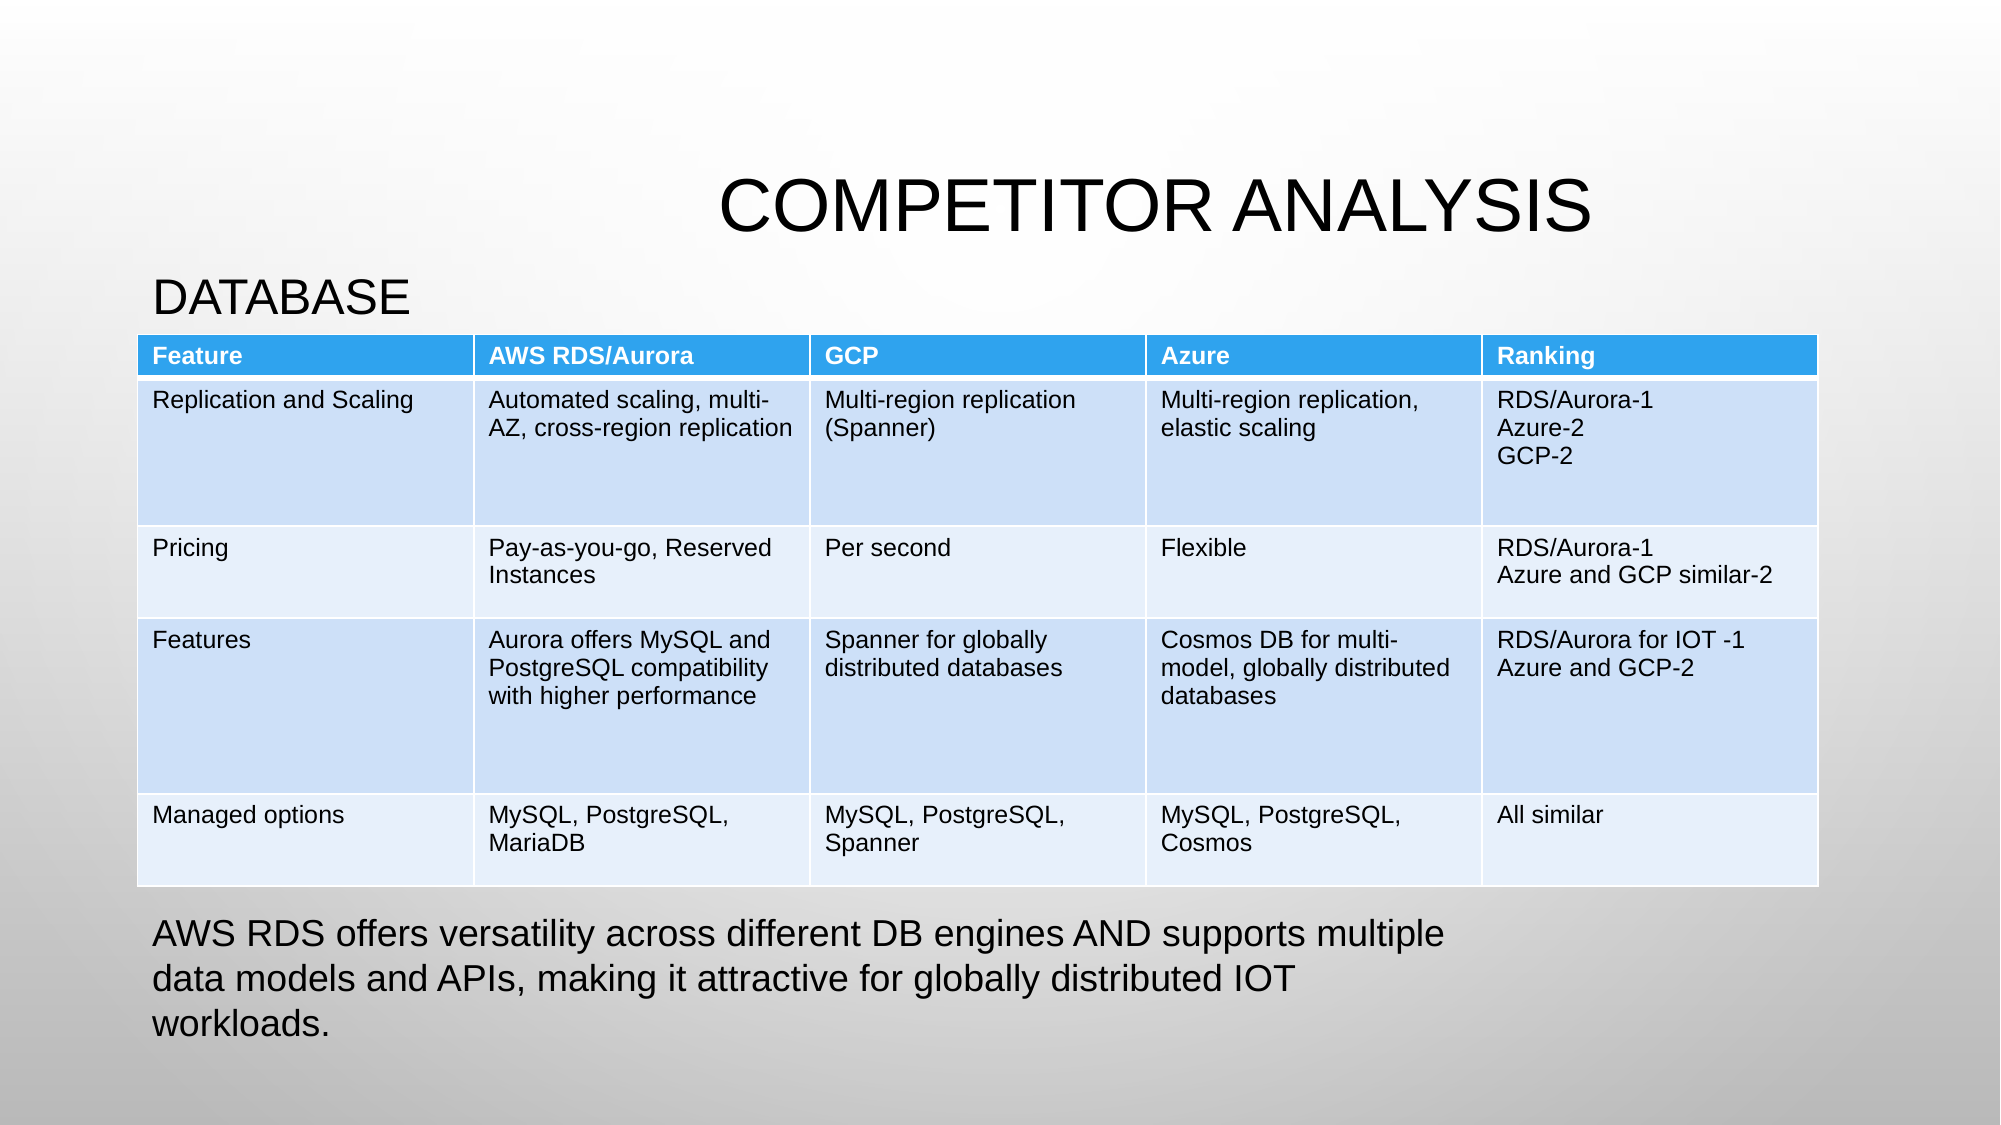

# Competitor Analysis
Database

| Feature | AWS RDS/Aurora | GCP | Azure | Ranking |
| --- | --- | --- | --- | --- |
| Replication and Scaling | Automated scaling, multi-AZ, cross-region replication | Multi-region replication (Spanner) | Multi-region replication, elastic scaling | RDS/Aurora-1 Azure-2 GCP-2 |
| Pricing | Pay-as-you-go, Reserved Instances | Per second | Flexible | RDS/Aurora-1 Azure and GCP similar-2 |
| Features | Aurora offers MySQL and PostgreSQL compatibility with higher performance | Spanner for globally distributed databases | Cosmos DB for multi-model, globally distributed databases | RDS/Aurora for IOT -1 Azure and GCP-2 |
| Managed options | MySQL, PostgreSQL, MariaDB | MySQL, PostgreSQL, Spanner | MySQL, PostgreSQL, Cosmos | All similar |
AWS RDS offers versatility across different DB engines AND supports multiple data models and APIs, making it attractive for globally distributed IOT workloads.